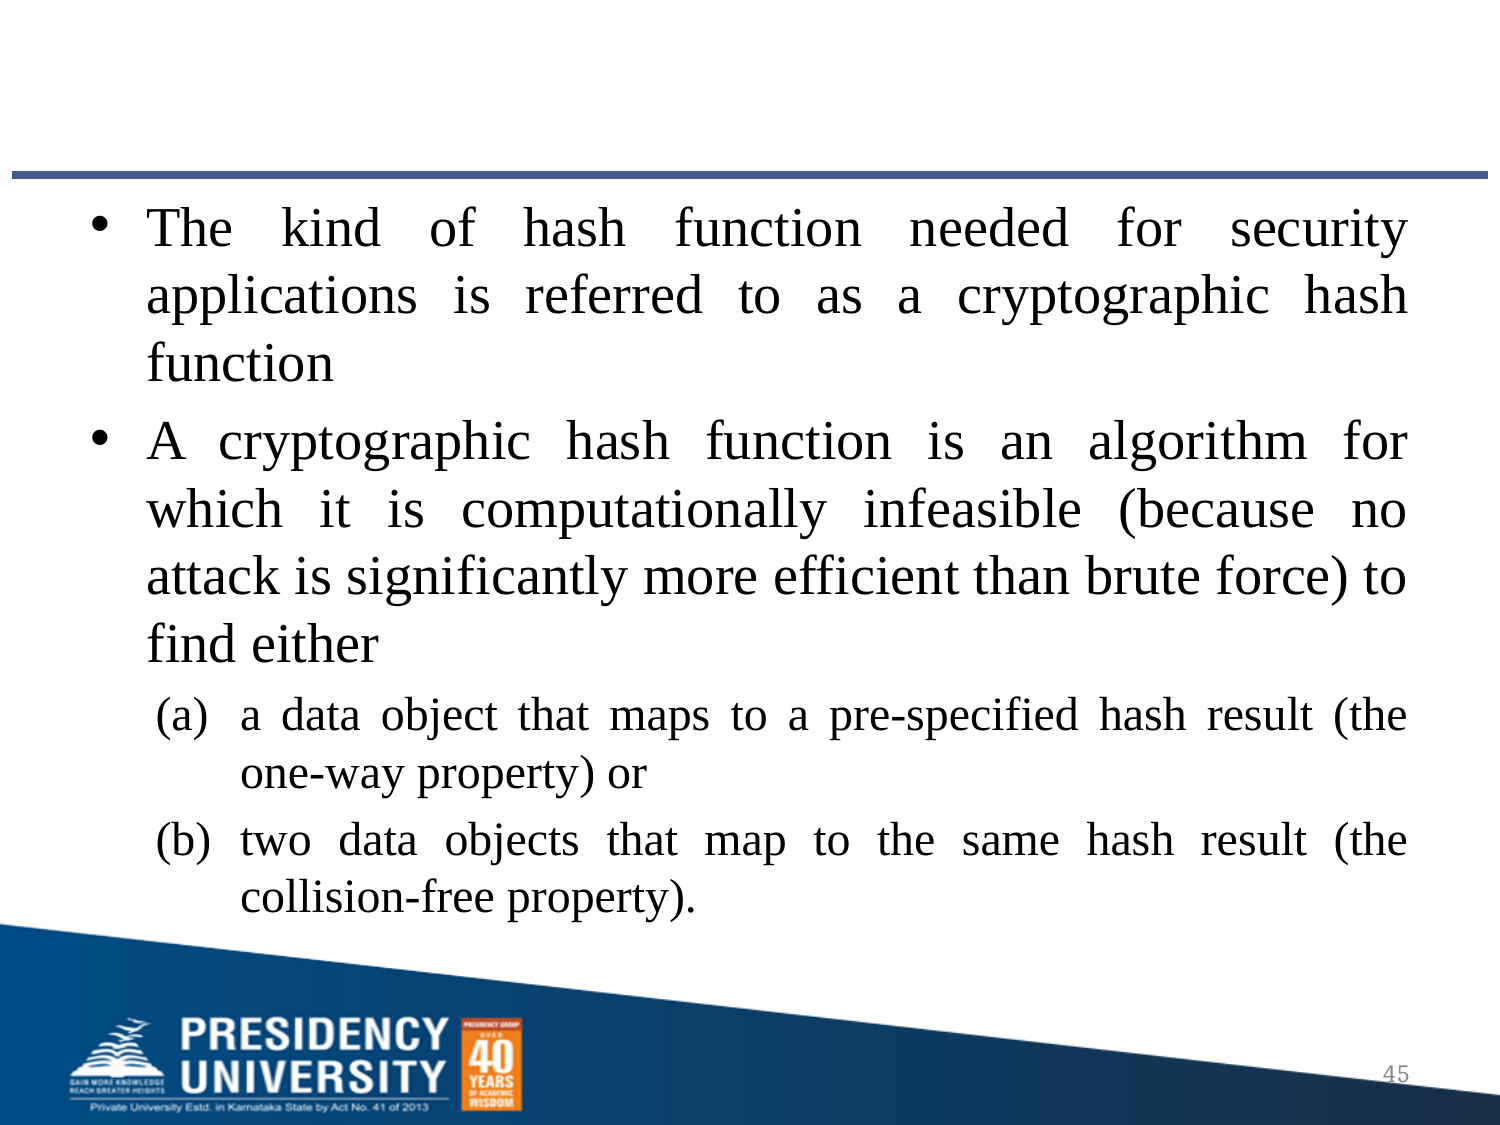

#
The kind of hash function needed for security applications is referred to as a cryptographic hash function
A cryptographic hash function is an algorithm for which it is computationally infeasible (because no attack is significantly more efficient than brute force) to find either
a data object that maps to a pre-specified hash result (the one-way property) or
two data objects that map to the same hash result (the collision-free property).
45